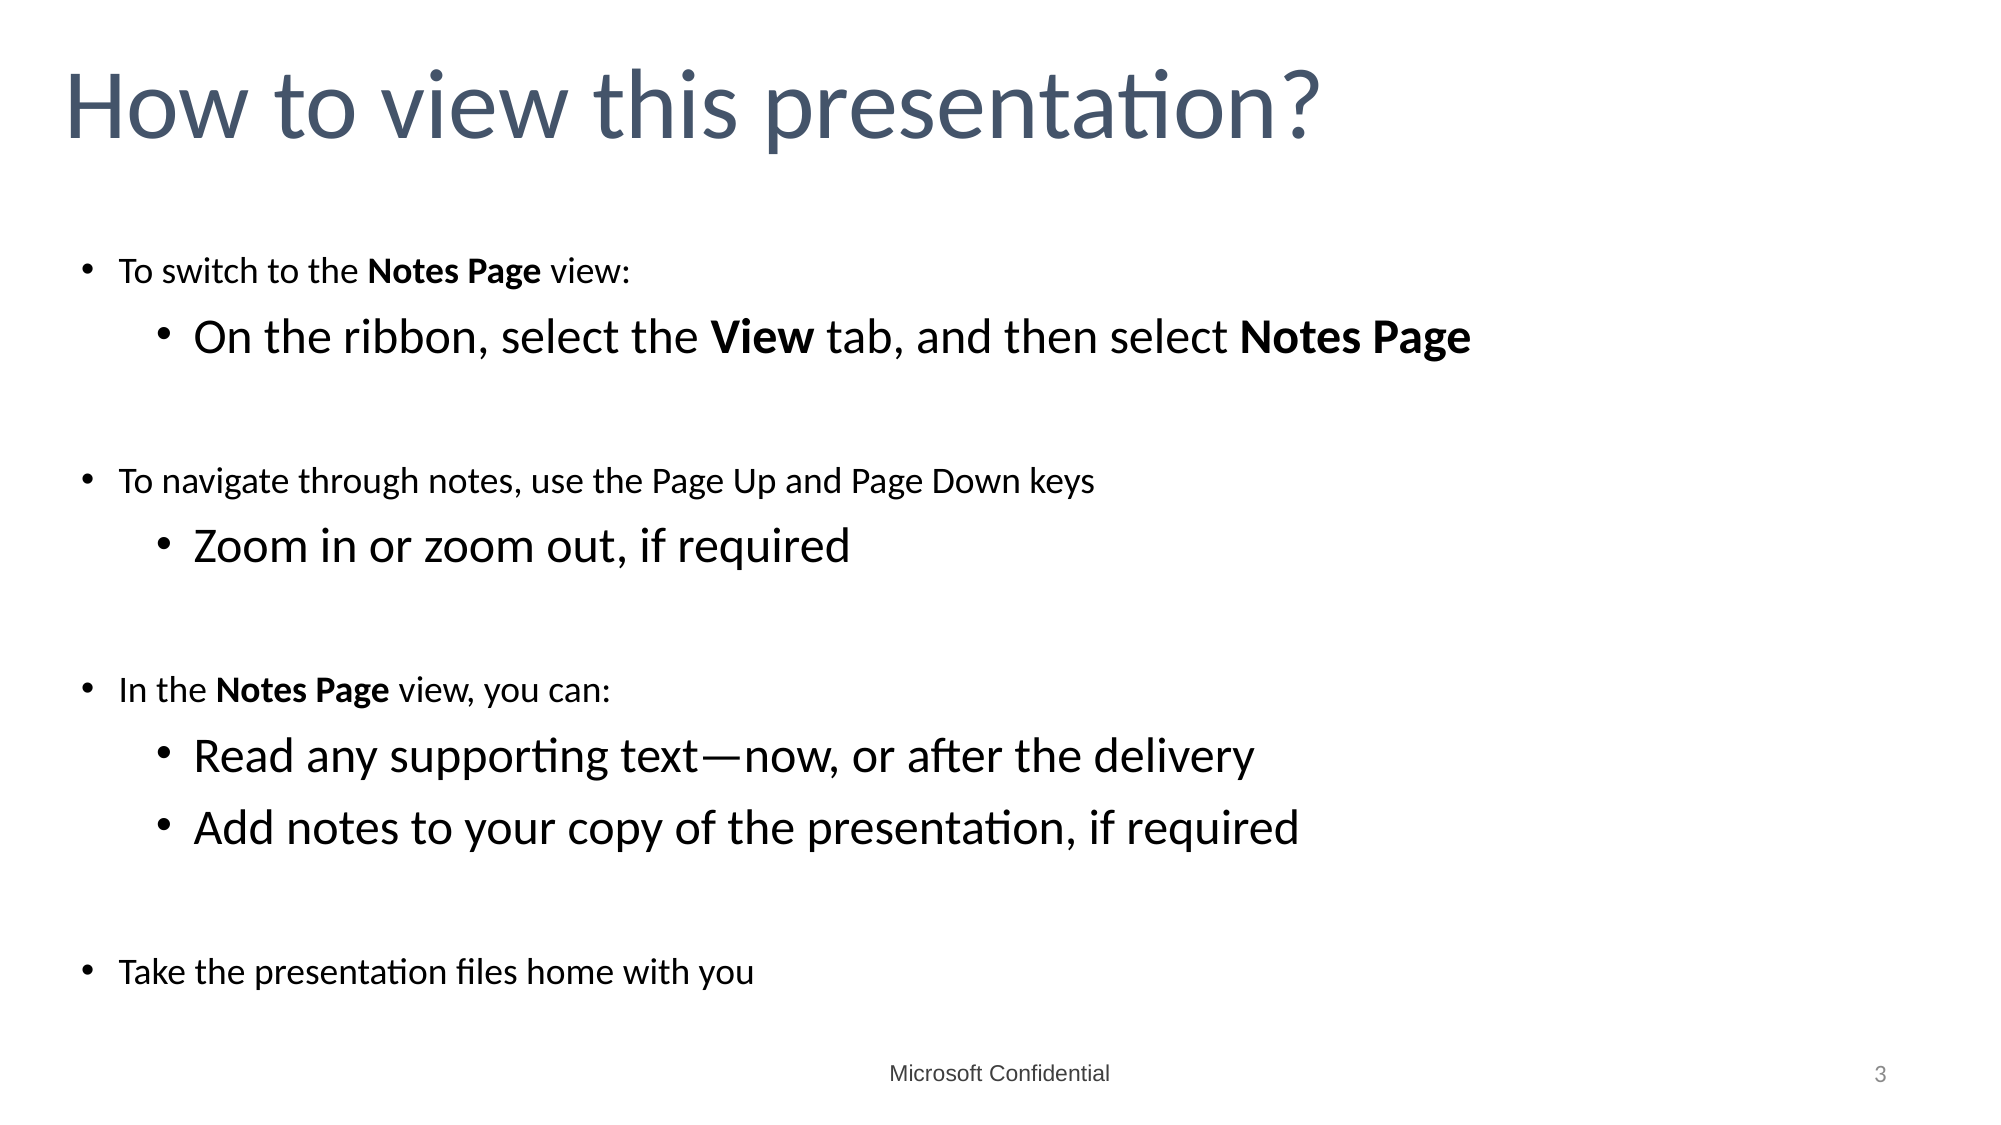

# How to view this presentation?
To switch to the Notes Page view:
On the ribbon, select the View tab, and then select Notes Page

To navigate through notes, use the Page Up and Page Down keys
Zoom in or zoom out, if required

In the Notes Page view, you can:
Read any supporting text—now, or after the delivery
Add notes to your copy of the presentation, if required

Take the presentation files home with you

3